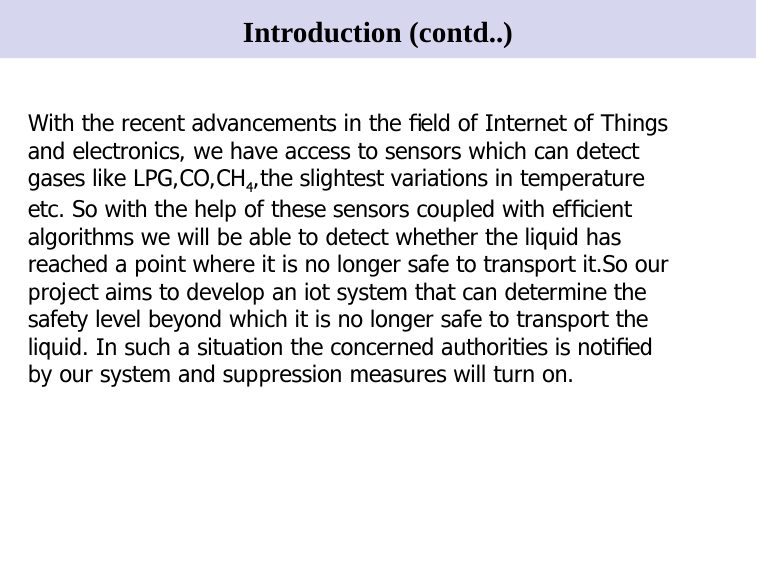

# Introduction (contd..)
With the recent advancements in the field of Internet of Things and electronics, we have access to sensors which can detect gases like LPG,CO,CH4,the slightest variations in temperature etc. So with the help of these sensors coupled with efficient algorithms we will be able to detect whether the liquid has reached a point where it is no longer safe to transport it.So our project aims to develop an iot system that can determine the safety level beyond which it is no longer safe to transport the liquid. In such a situation the concerned authorities is notified by our system and suppression measures will turn on.